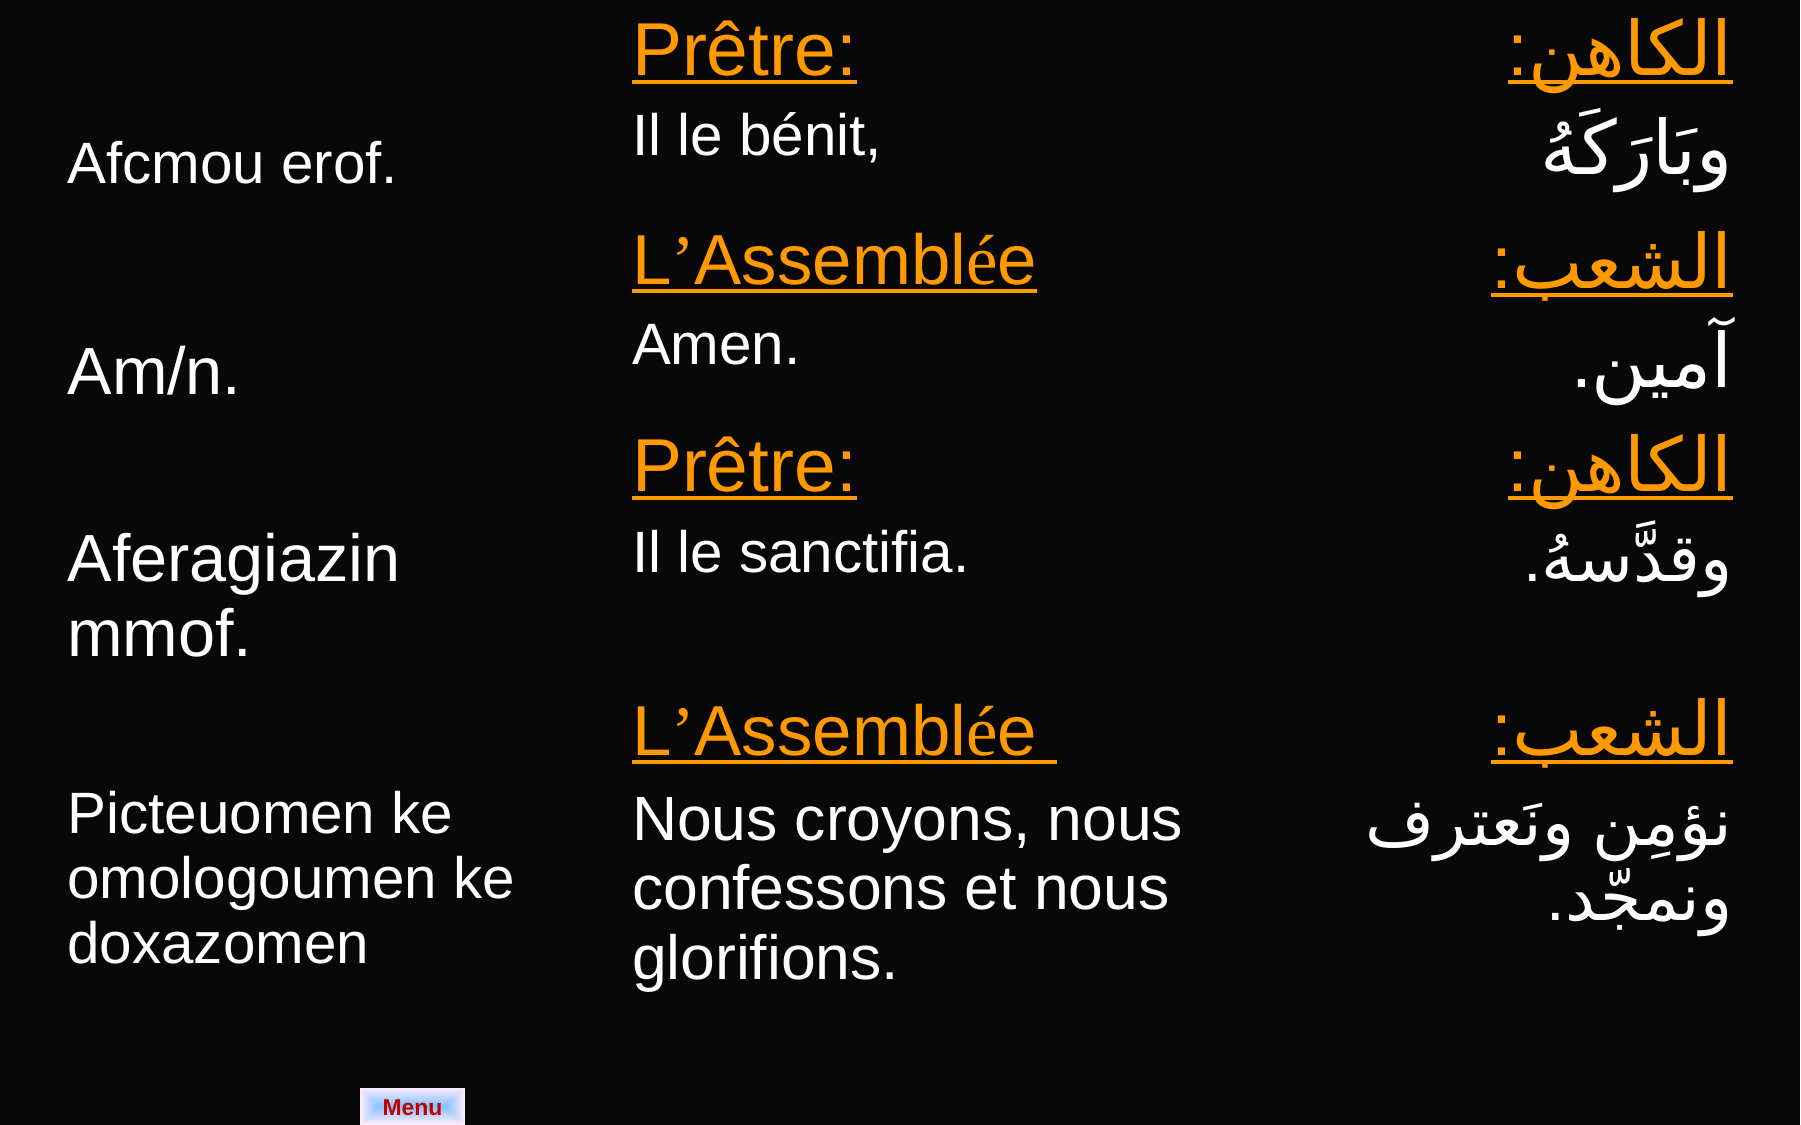

| Afcmou erof. | Prêtre: Il le bénit, | الكاهن: وبَارَكَهُ |
| --- | --- | --- |
| Am/n. | L’Assemblée Amen. | الشعب: آمين. |
| Aferagiazin mmof. Picteuomen ke omologoumen ke doxazomen | Prêtre: Il le sanctifia. L’Assemblée Nous croyons, nous confessons et nous glorifions. | الكاهن: وقدَّسهُ. الشعب: نؤمِن ونَعترف ونمجّد. |

Menu